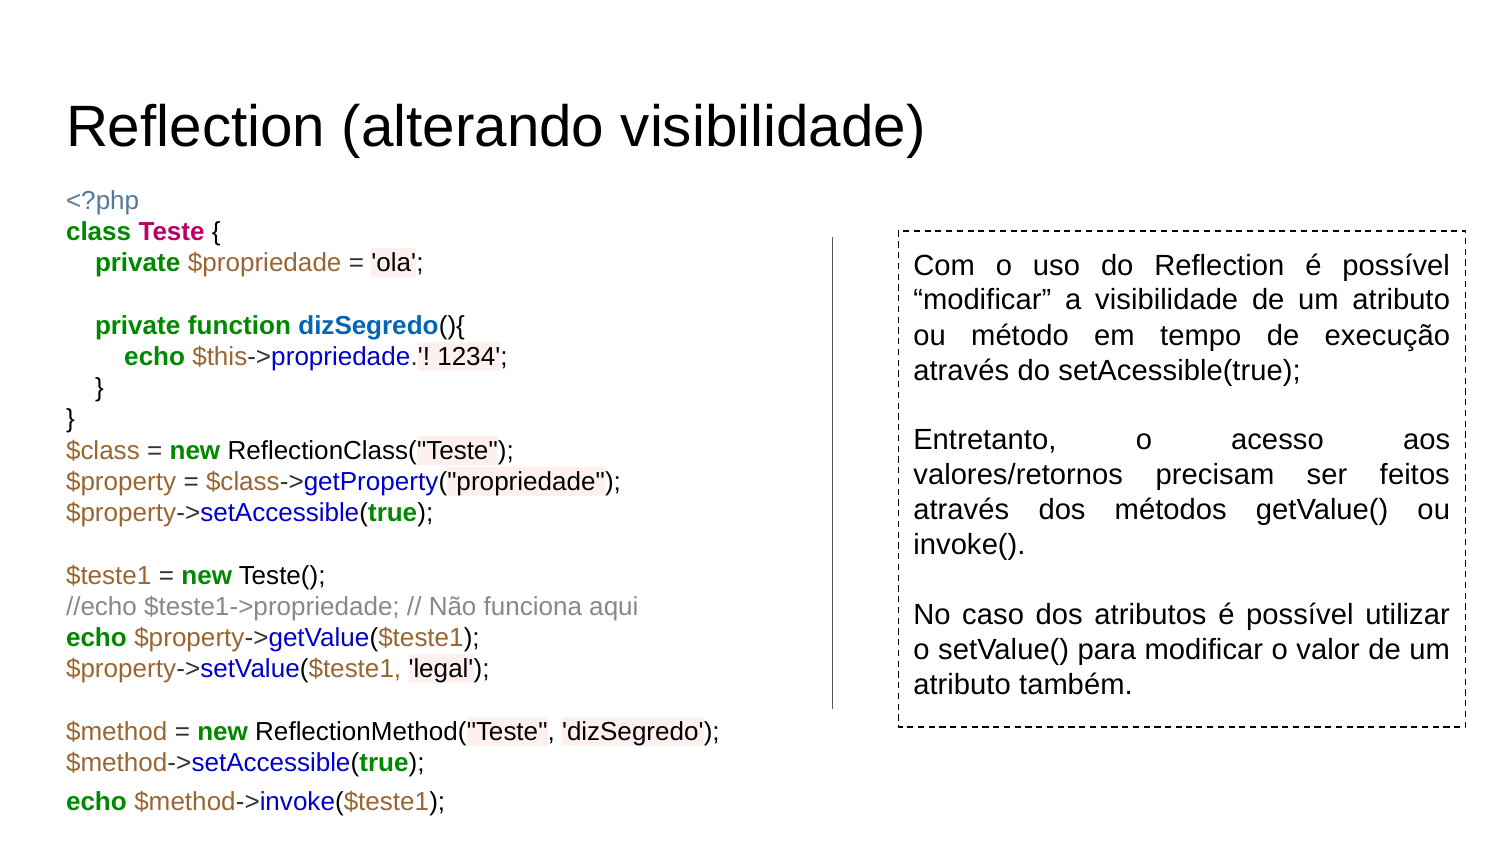

# Reflection (alterando visibilidade)
<?php
class Teste {
    private $propriedade = 'ola';

    private function dizSegredo(){
        echo $this->propriedade.'! 1234';
    }
}
$class = new ReflectionClass("Teste");
$property = $class->getProperty("propriedade");
$property->setAccessible(true);

$teste1 = new Teste();
//echo $teste1->propriedade; // Não funciona aqui
echo $property->getValue($teste1);
$property->setValue($teste1, 'legal');

$method = new ReflectionMethod("Teste", 'dizSegredo');
$method->setAccessible(true);
echo $method->invoke($teste1);
Com o uso do Reflection é possível “modificar” a visibilidade de um atributo ou método em tempo de execução através do setAcessible(true);

Entretanto, o acesso aos valores/retornos precisam ser feitos através dos métodos getValue() ou invoke().

No caso dos atributos é possível utilizar o setValue() para modificar o valor de um atributo também.